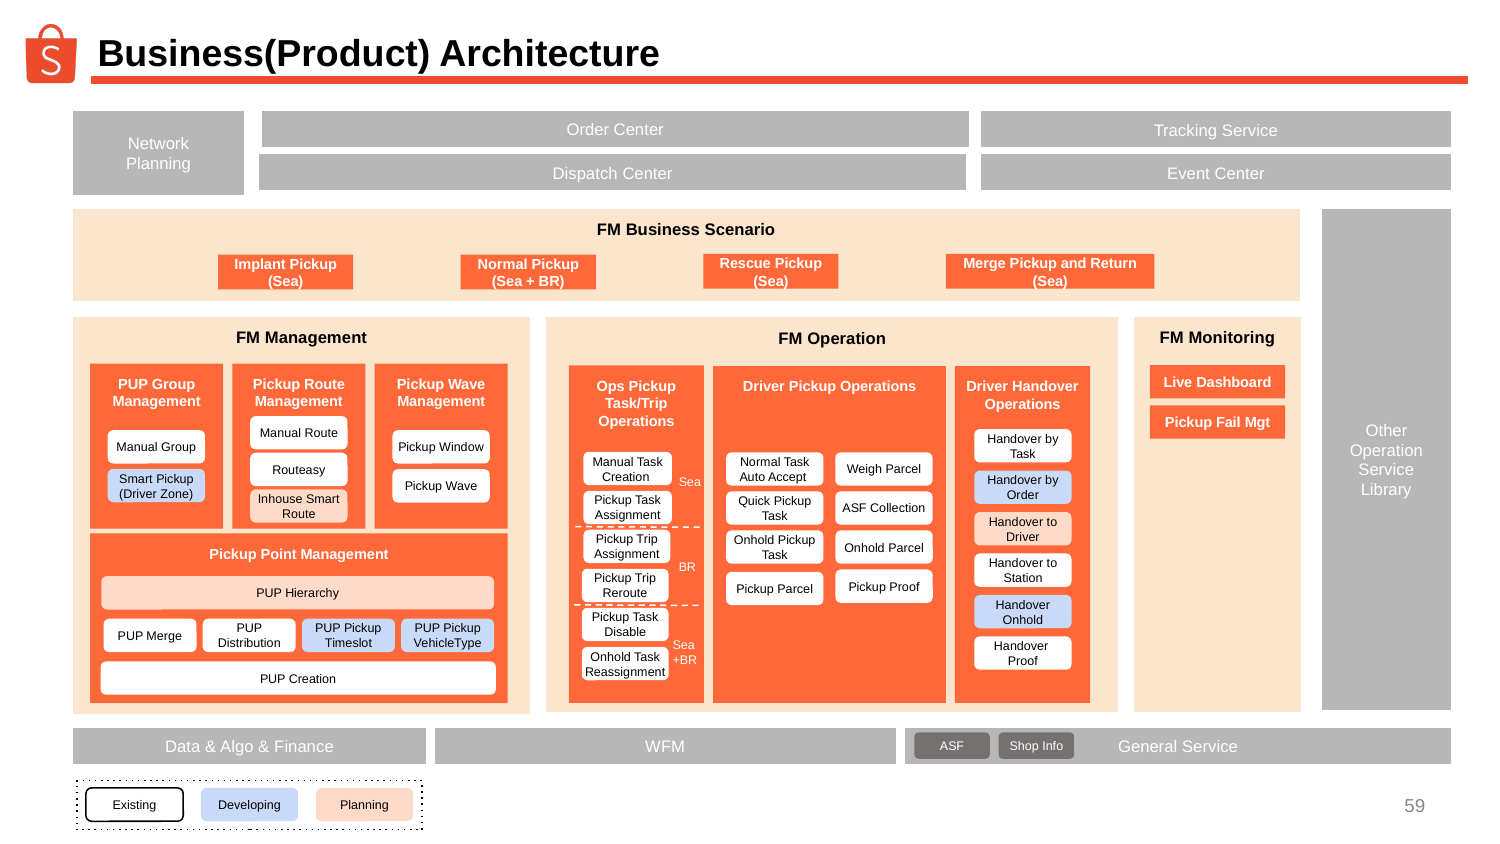

# Business(Product) Architecture
Network
Planning
Order Center
Tracking Service
Event Center
Dispatch Center
FM Business Scenario
Other Operation Service Library
Rescue Pickup
(Sea)
Merge Pickup and Return
(Sea)
Normal Pickup
(Sea + BR)
Implant Pickup
(Sea)
FM Monitoring
FM Management
FM Operation
Pickup Route Management

Pickup Wave Management

PUP Group Management

Live Dashboard
Ops Pickup Task/Trip Operations

Driver Pickup Operations

Driver Handover Operations

Pickup Fail Mgt
Manual Route
Handover by Task
Manual Group
Pickup Window
Manual Task Creation
Normal Task Auto Accept
Weigh Parcel
Routeasy
Sea
Smart Pickup
(Driver Zone)
Pickup Wave
Handover by Order
Inhouse Smart Route
Pickup Task Assignment
Quick Pickup Task
ASF Collection
Handover to Driver
Pickup Trip Assignment
Onhold Pickup Task
Onhold Parcel
Pickup Point Management

BR
Handover to Station
Pickup Trip Reroute
Pickup Proof
Pickup Parcel
PUP Hierarchy
Handover Onhold
Pickup Task Disable
PUP Merge
PUP Distribution
PUP Pickup Timeslot
PUP Pickup
VehicleType
Sea
+BR
Handover
Proof
Onhold Task Reassignment
PUP Creation
WFM
Data & Algo & Finance
General Service
ASF
Shop Info

Developing
Planning
Existing
59